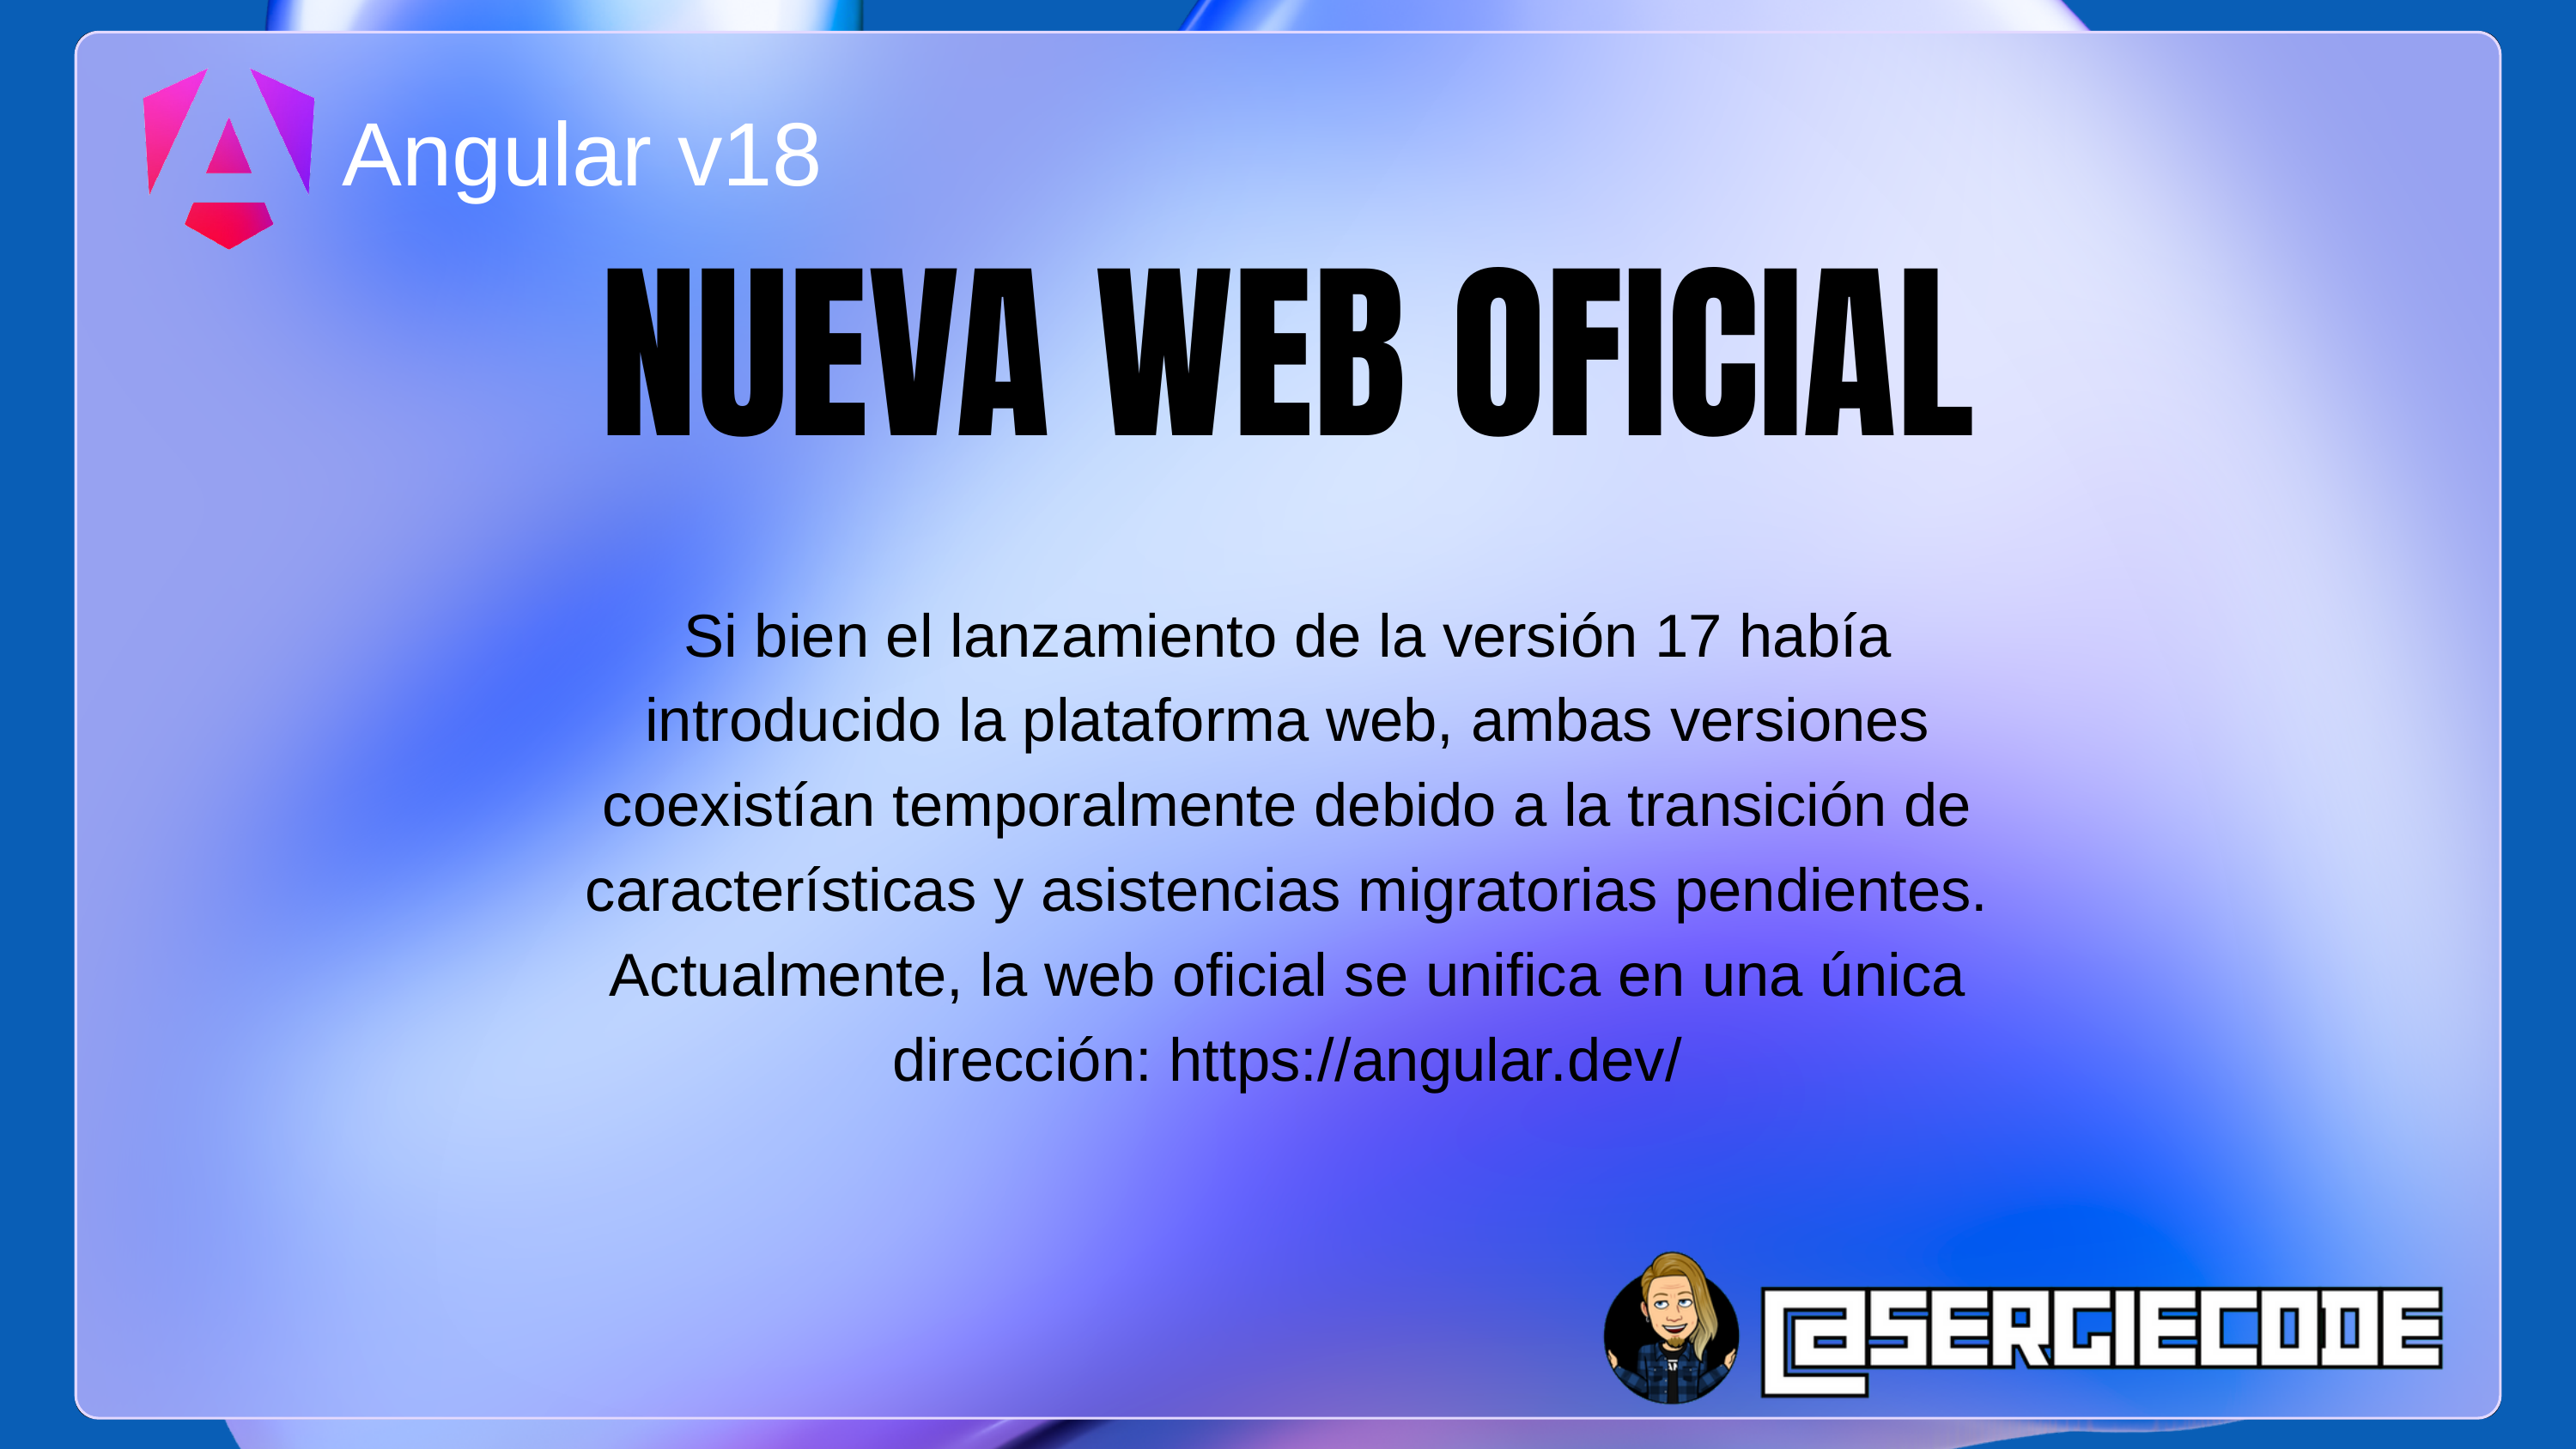

Angular v18
NUEVA WEB OFICIAL
Si bien el lanzamiento de la versión 17 había introducido la plataforma web, ambas versiones coexistían temporalmente debido a la transición de características y asistencias migratorias pendientes. Actualmente, la web oficial se unifica en una única dirección: https://angular.dev/